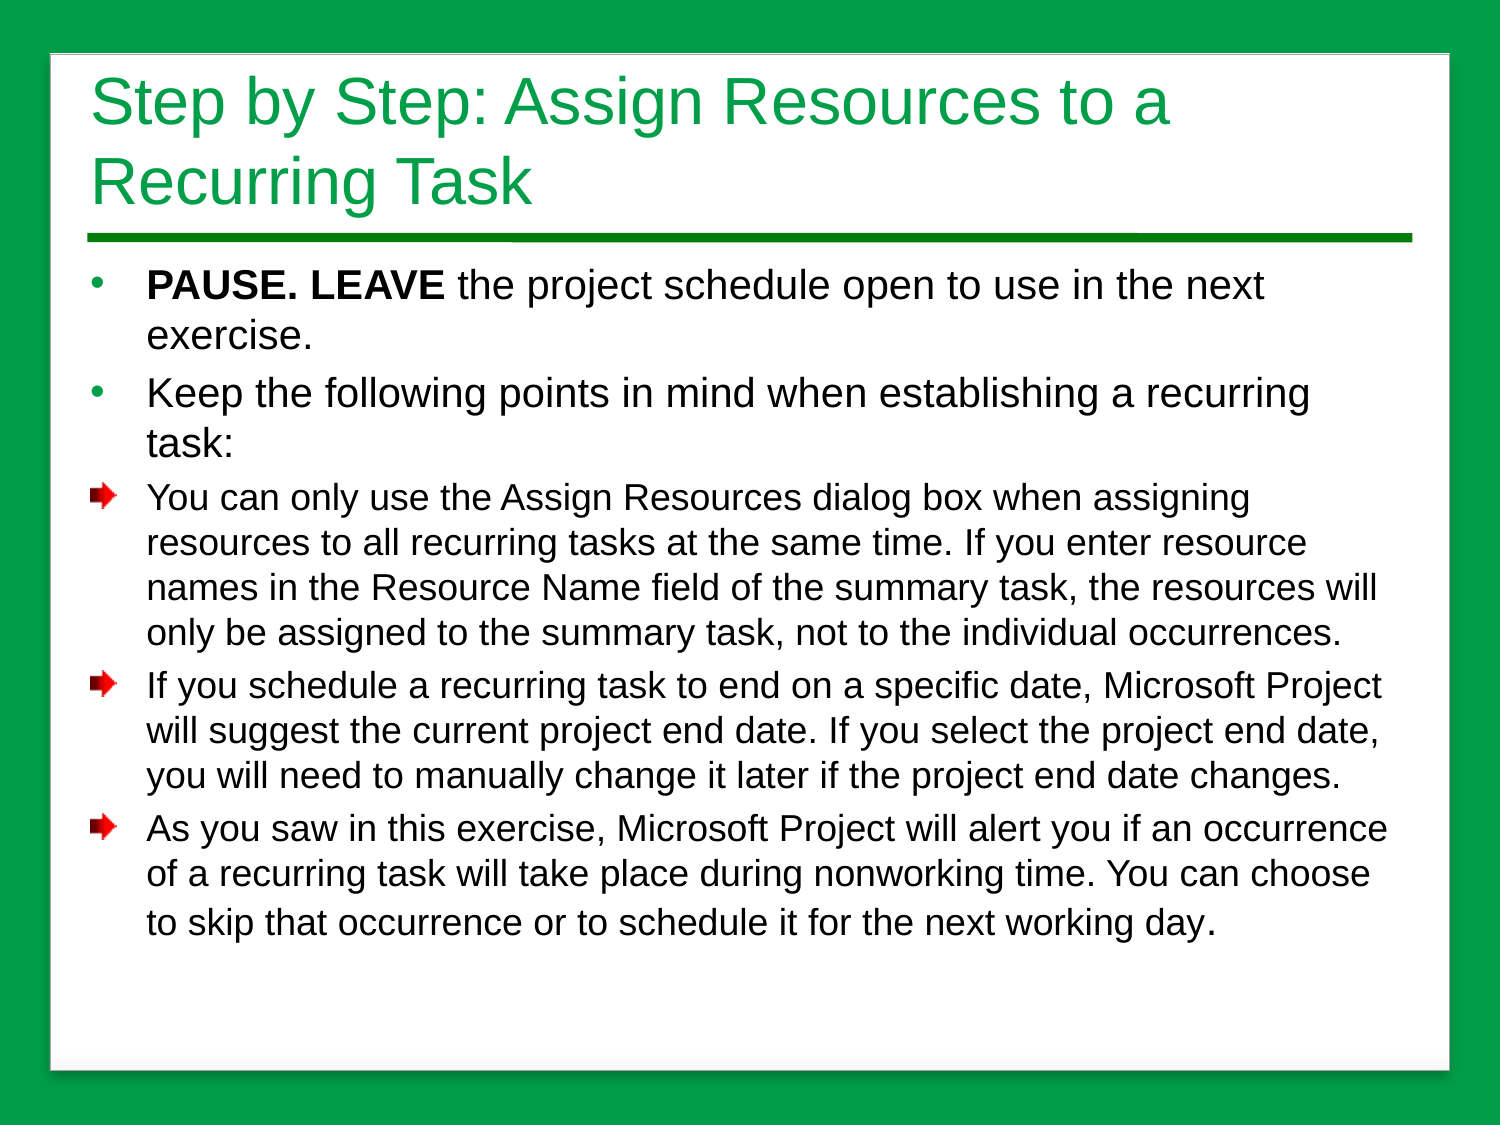

# Step by Step: Assign Resources to a Recurring Task
PAUSE. LEAVE the project schedule open to use in the next exercise.
Keep the following points in mind when establishing a recurring task:
You can only use the Assign Resources dialog box when assigning resources to all recurring tasks at the same time. If you enter resource names in the Resource Name field of the summary task, the resources will only be assigned to the summary task, not to the individual occurrences.
If you schedule a recurring task to end on a specific date, Microsoft Project will suggest the current project end date. If you select the project end date, you will need to manually change it later if the project end date changes.
As you saw in this exercise, Microsoft Project will alert you if an occurrence of a recurring task will take place during nonworking time. You can choose to skip that occurrence or to schedule it for the next working day.